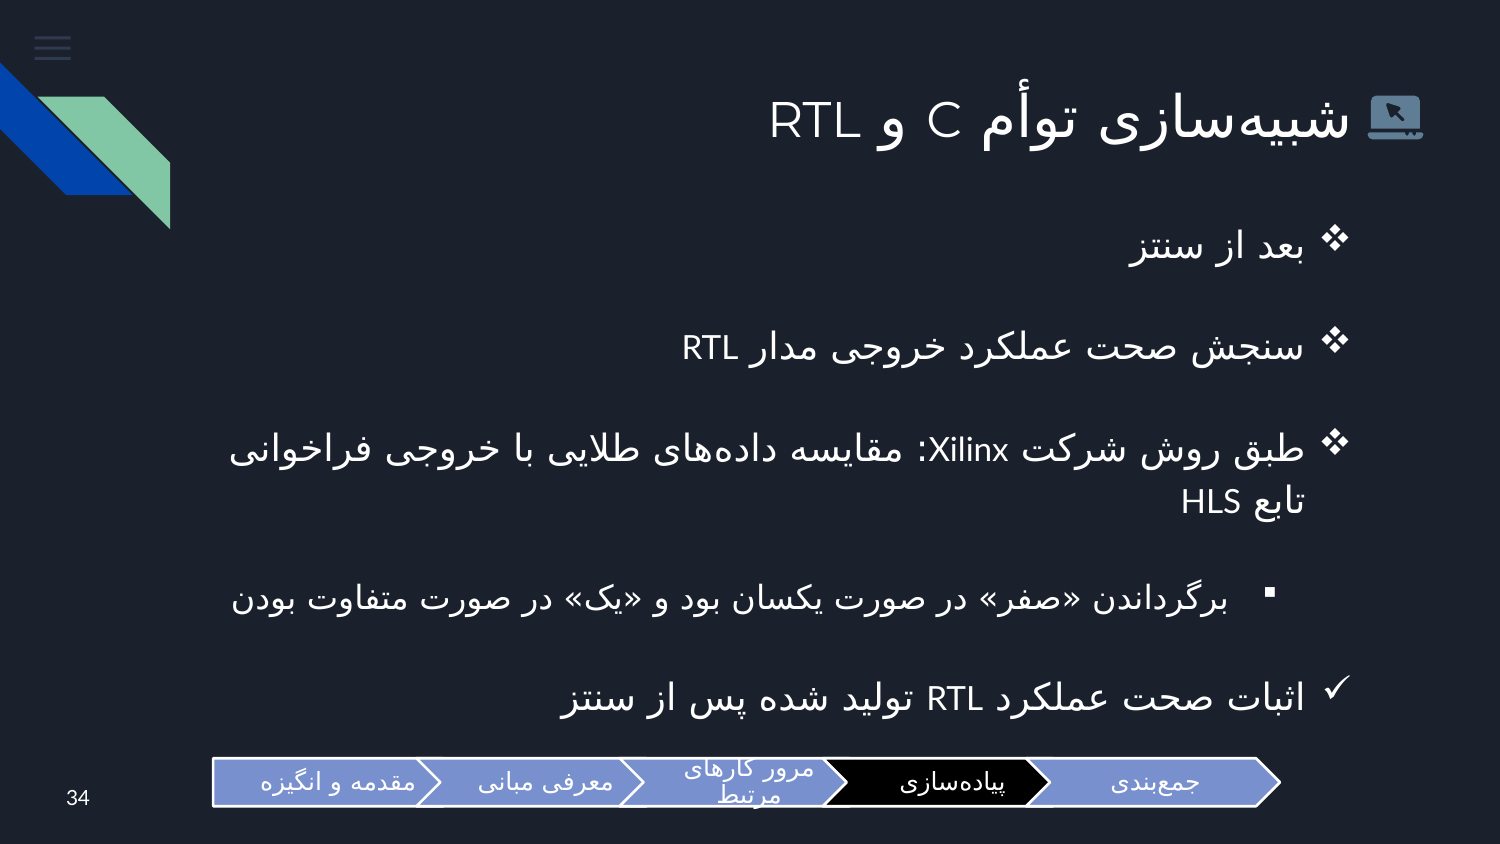

# شبیه‌سازی توأم C و RTL

بعد از سنتز
سنجش صحت عملکرد خروجی مدار RTL
طبق روش شرکت Xilinx: مقایسه داده‌های طلایی با خروجی فراخوانی تابع HLS
برگرداندن «صفر» در صورت یکسان بود و «یک» در صورت متفاوت بودن
اثبات صحت عملکرد RTL تولید شده پس از سنتز
مقدمه و انگیزه
معرفی مبانی
مرور کارهای مرتبط
پیاده‌سازی
جمع‌بندی
34